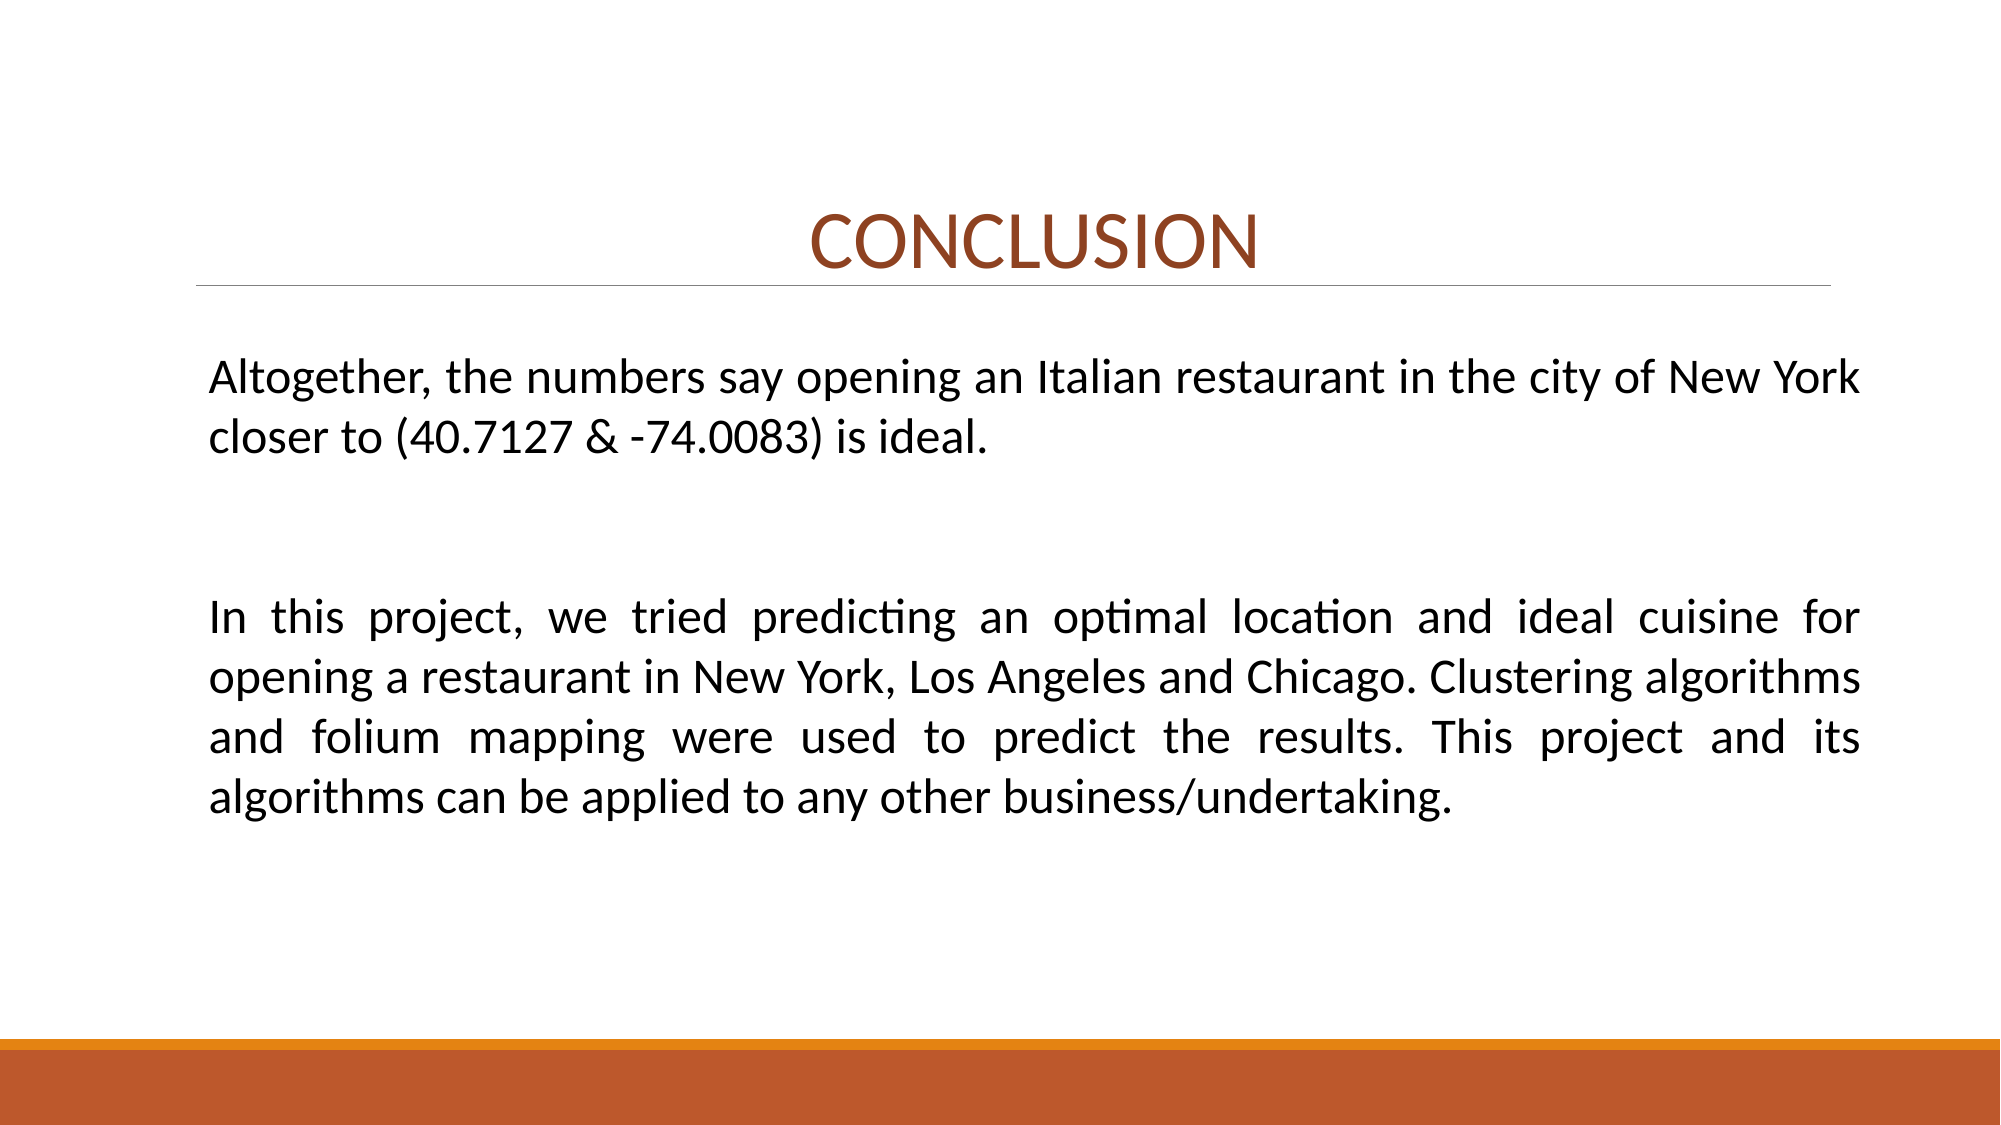

CONCLUSION
Altogether, the numbers say opening an Italian restaurant in the city of New York closer to (40.7127 & -74.0083) is ideal.

In this project, we tried predicting an optimal location and ideal cuisine for opening a restaurant in New York, Los Angeles and Chicago. Clustering algorithms and folium mapping were used to predict the results. This project and its algorithms can be applied to any other business/undertaking.